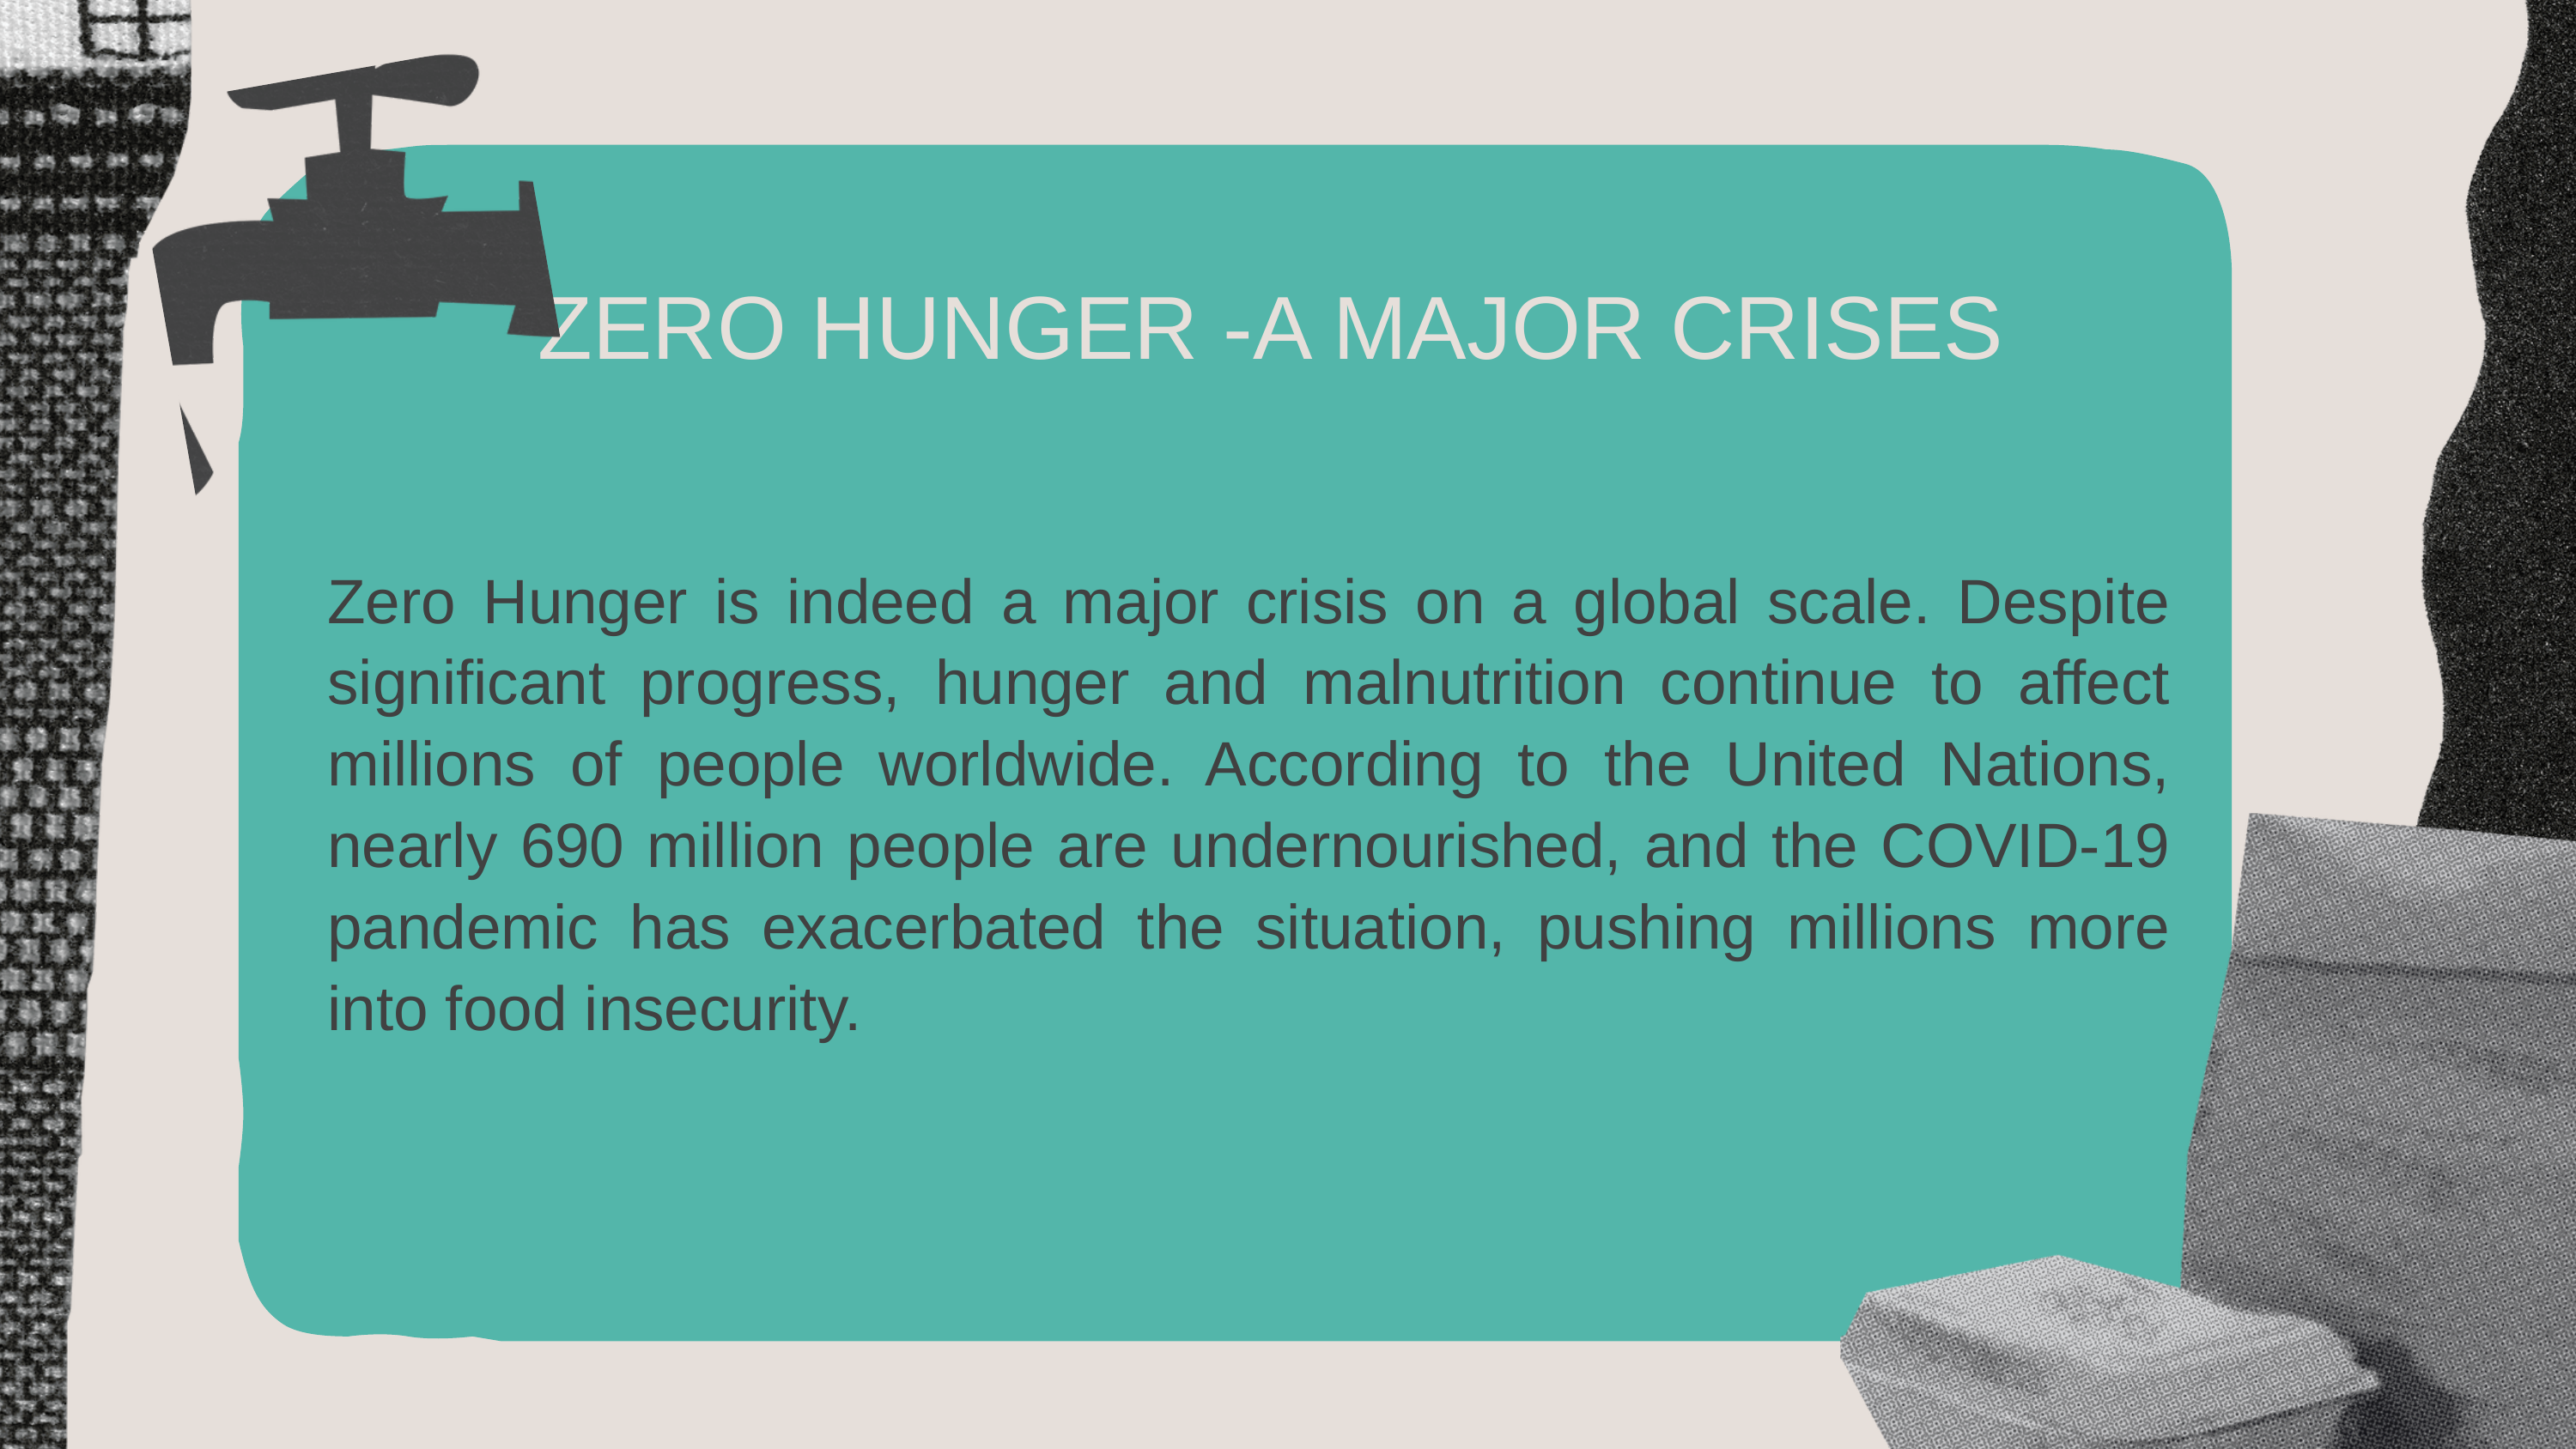

ZERO HUNGER -A MAJOR CRISES
Zero Hunger is indeed a major crisis on a global scale. Despite significant progress, hunger and malnutrition continue to affect millions of people worldwide. According to the United Nations, nearly 690 million people are undernourished, and the COVID-19 pandemic has exacerbated the situation, pushing millions more into food insecurity.